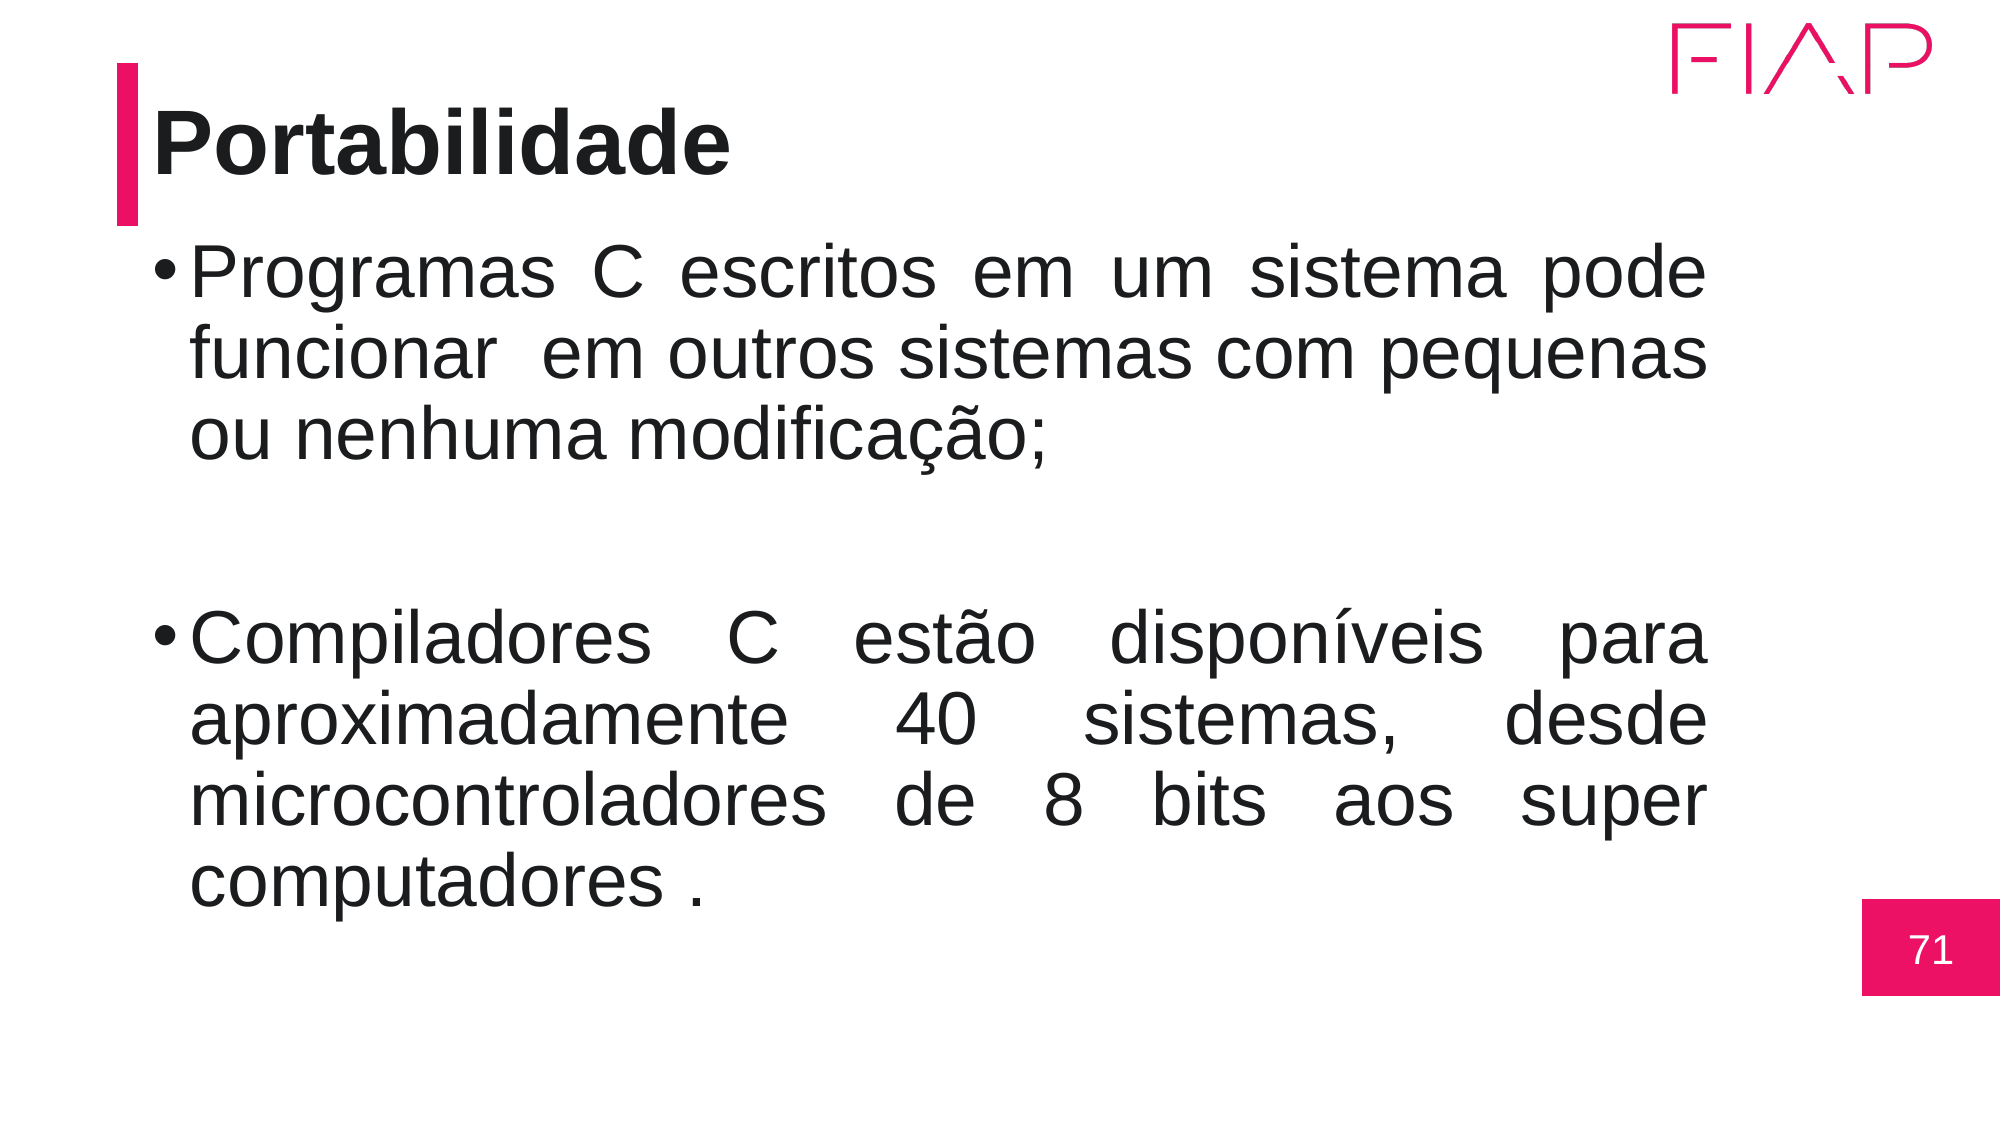

# Portabilidade
Programas C escritos em um sistema pode funcionar  em outros sistemas com pequenas ou nenhuma modificação;

Compiladores C estão disponíveis para aproximadamente 40 sistemas, desde microcontroladores de 8 bits aos super computadores .

71